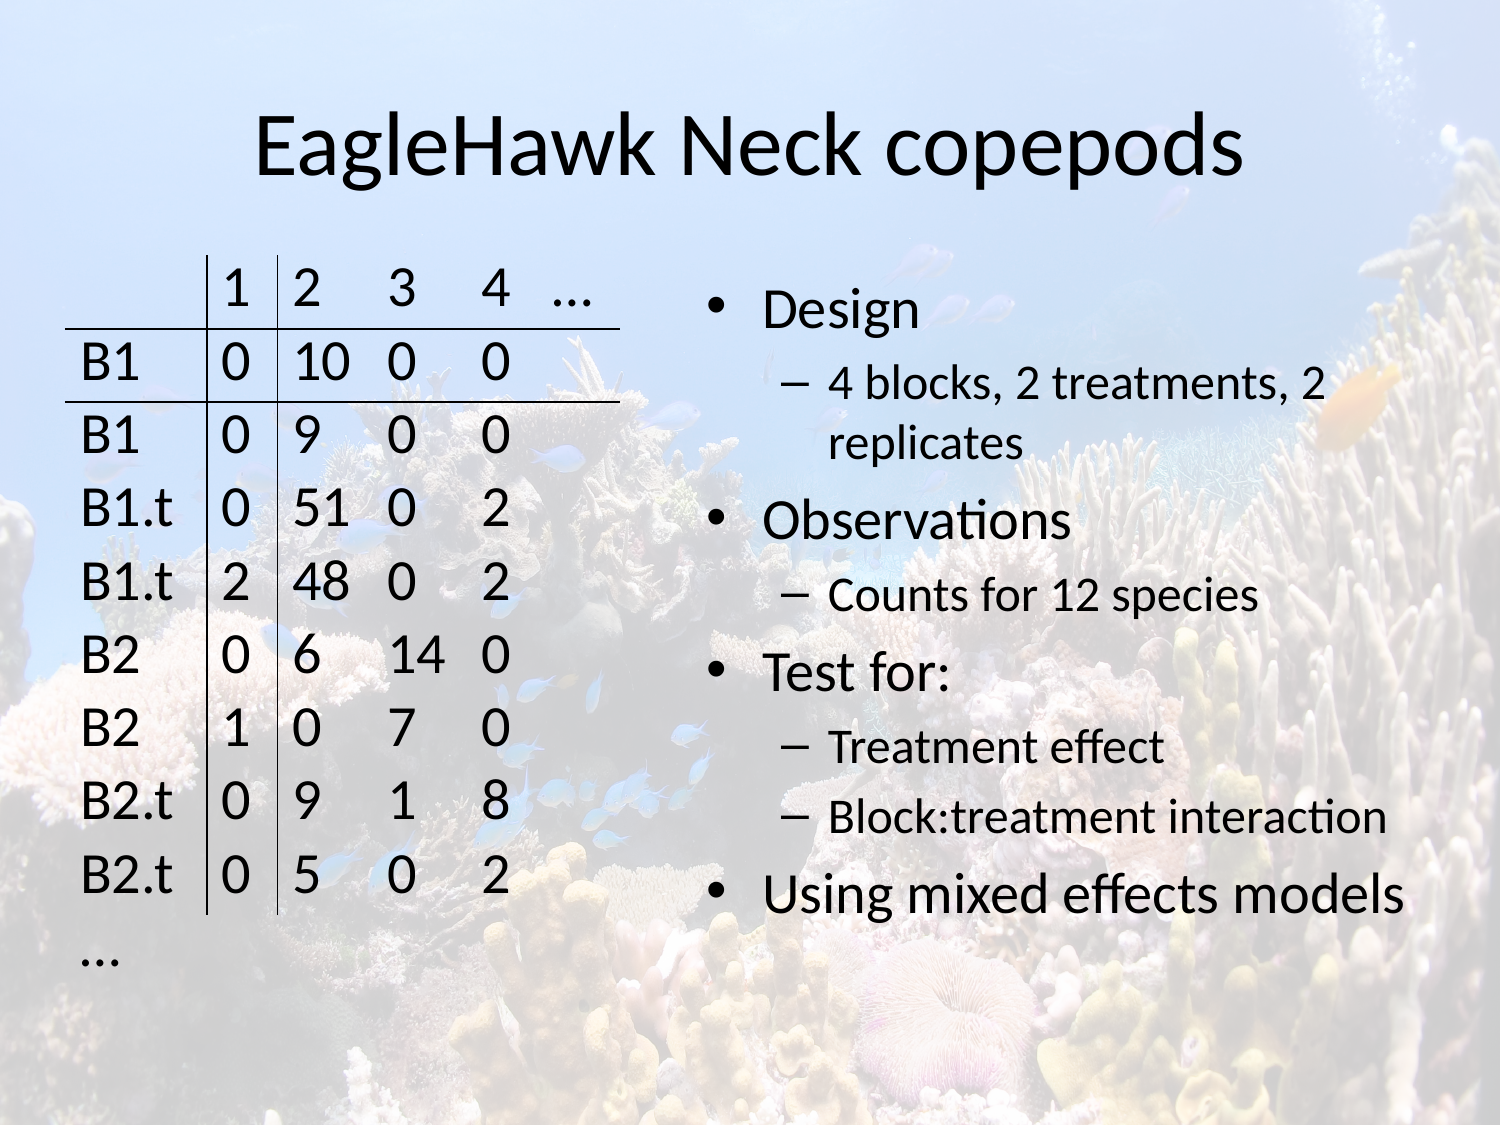

# EagleHawk Neck copepods
|  | 1 | 2 | 3 | 4 | … |
| --- | --- | --- | --- | --- | --- |
| B1 | 0 | 10 | 0 | 0 |  |
| B1 | 0 | 9 | 0 | 0 |  |
| B1.t | 0 | 51 | 0 | 2 |  |
| B1.t | 2 | 48 | 0 | 2 |  |
| B2 | 0 | 6 | 14 | 0 |  |
| B2 | 1 | 0 | 7 | 0 |  |
| B2.t | 0 | 9 | 1 | 8 |  |
| B2.t | 0 | 5 | 0 | 2 |  |
| … |  |  |  |  |  |
Design
4 blocks, 2 treatments, 2 replicates
Observations
Counts for 12 species
Test for:
Treatment effect
Block:treatment interaction
Using mixed effects models